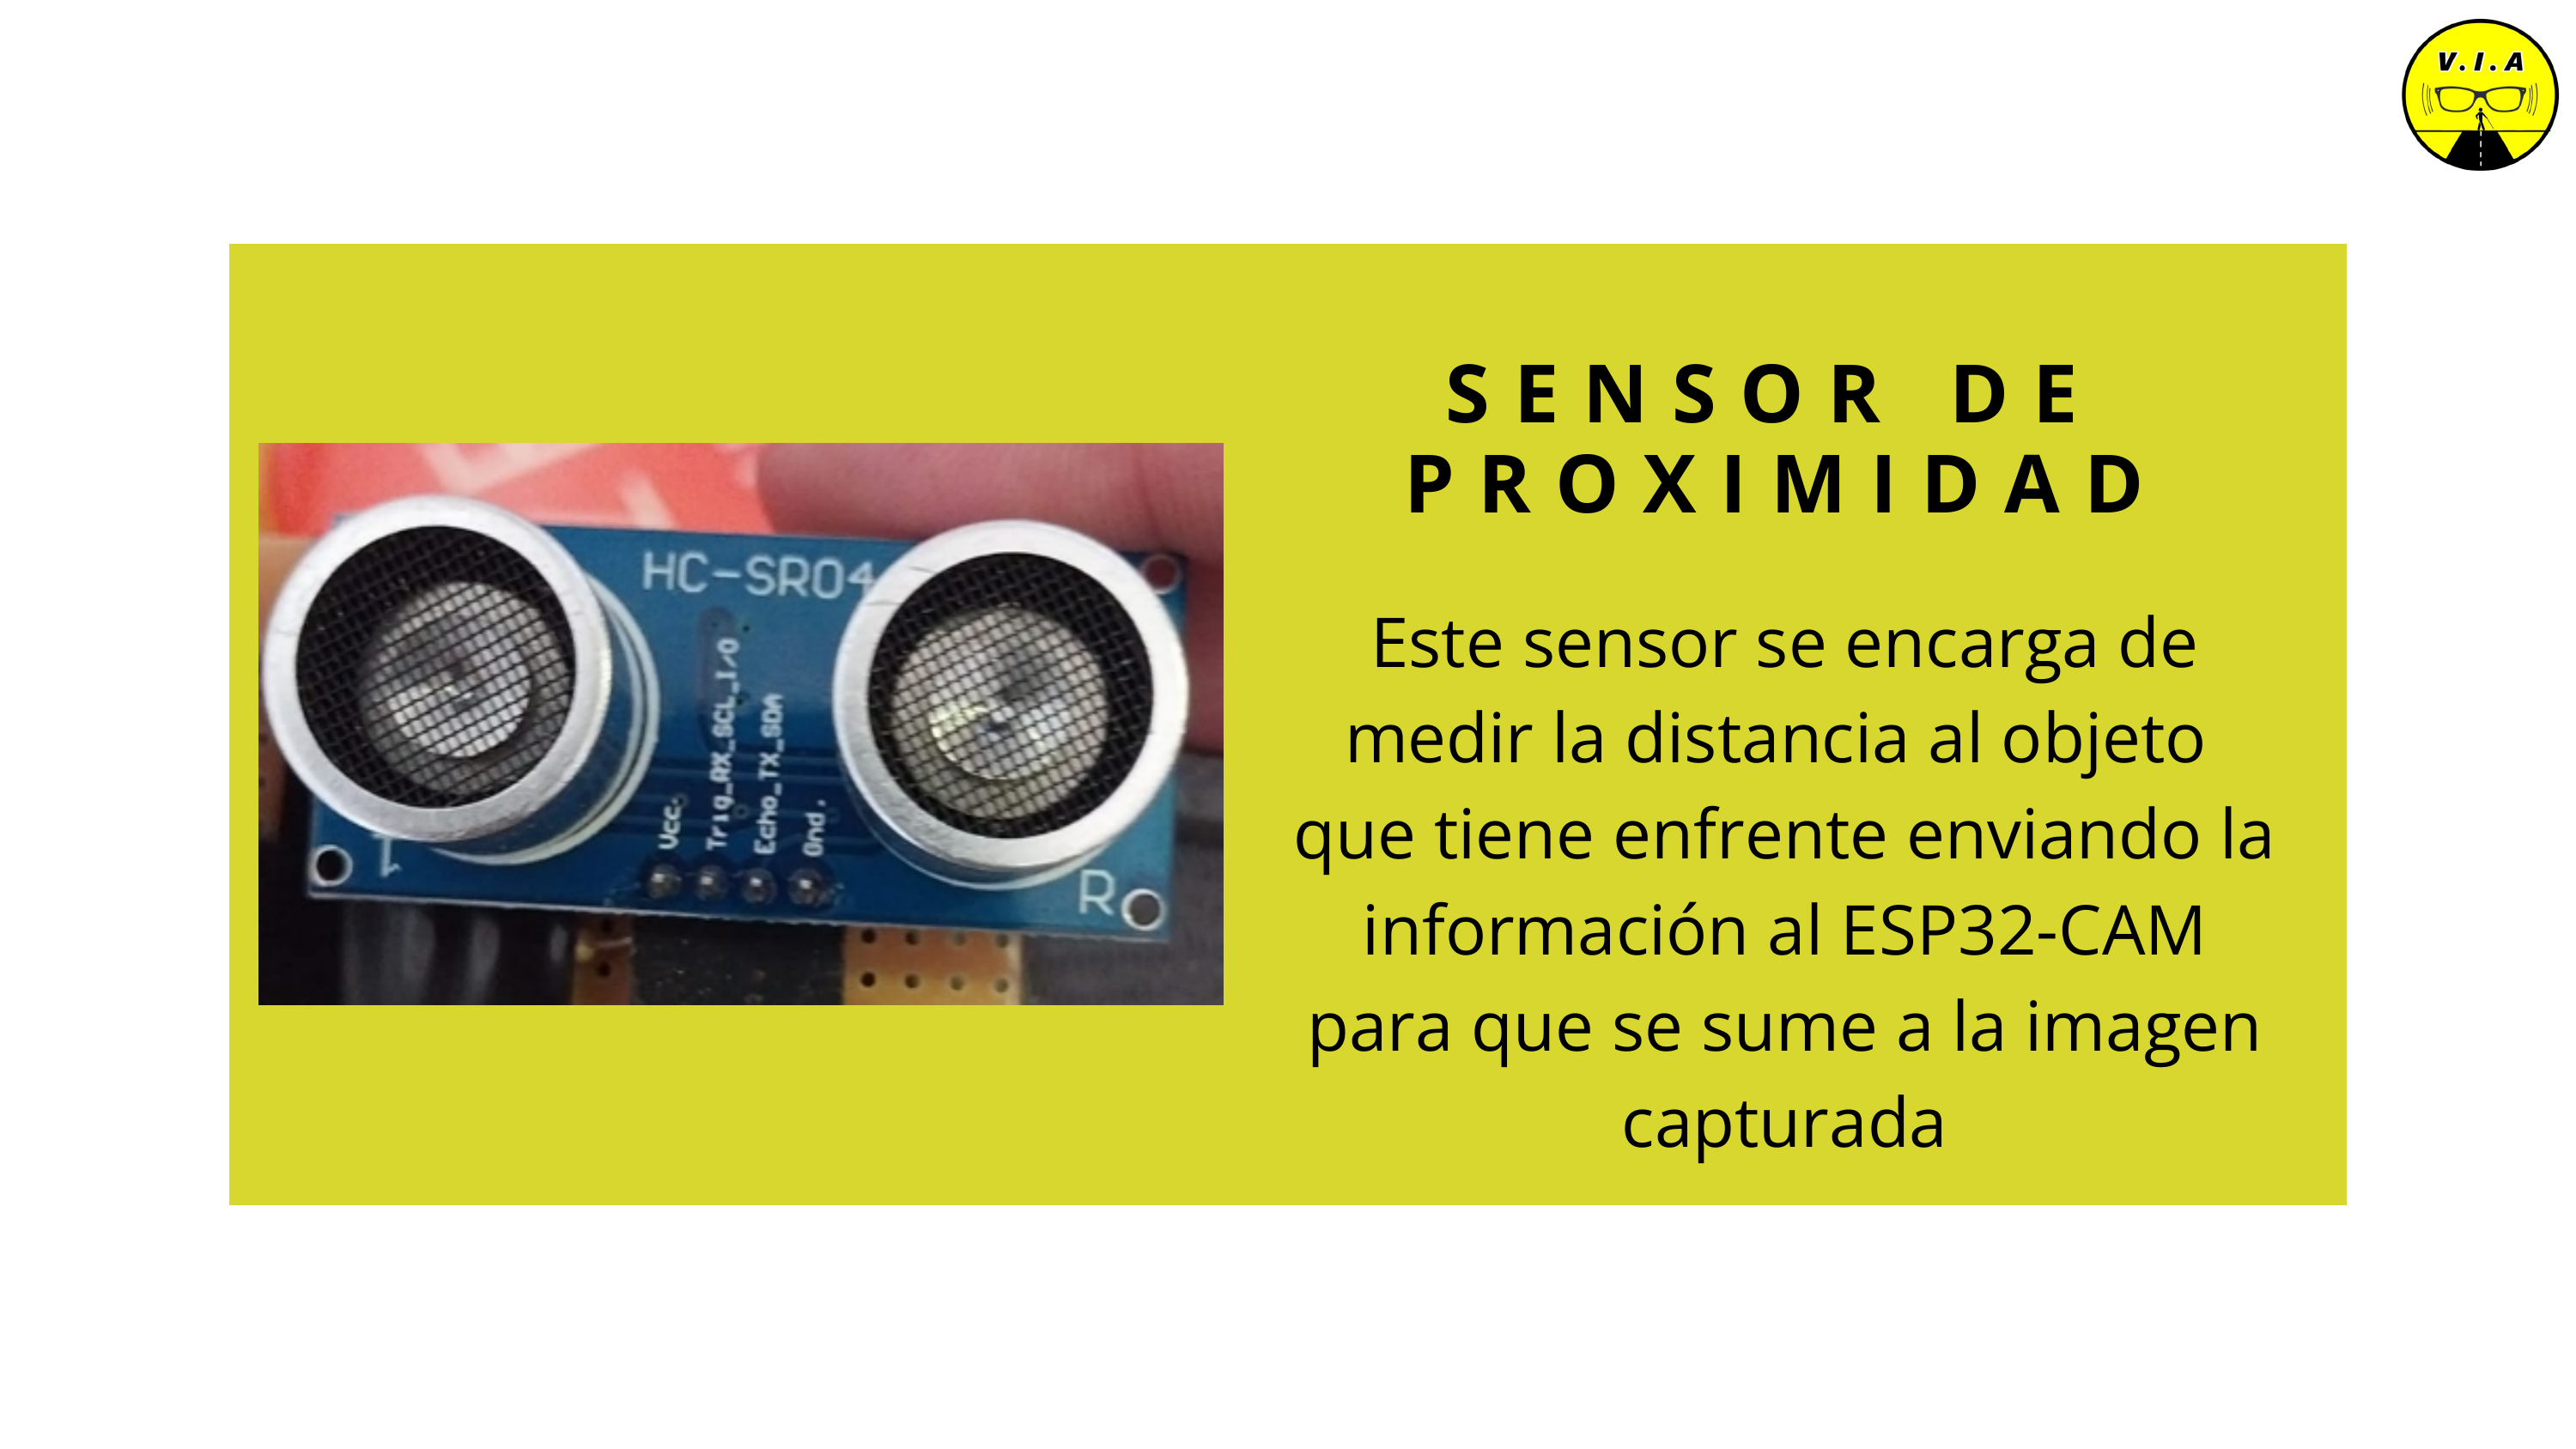

SENSOR DE PROXIMIDAD

Este sensor se encarga de medir la distancia al objeto  que tiene enfrente enviando la información al ESP32-CAM para que se sume a la imagen capturada